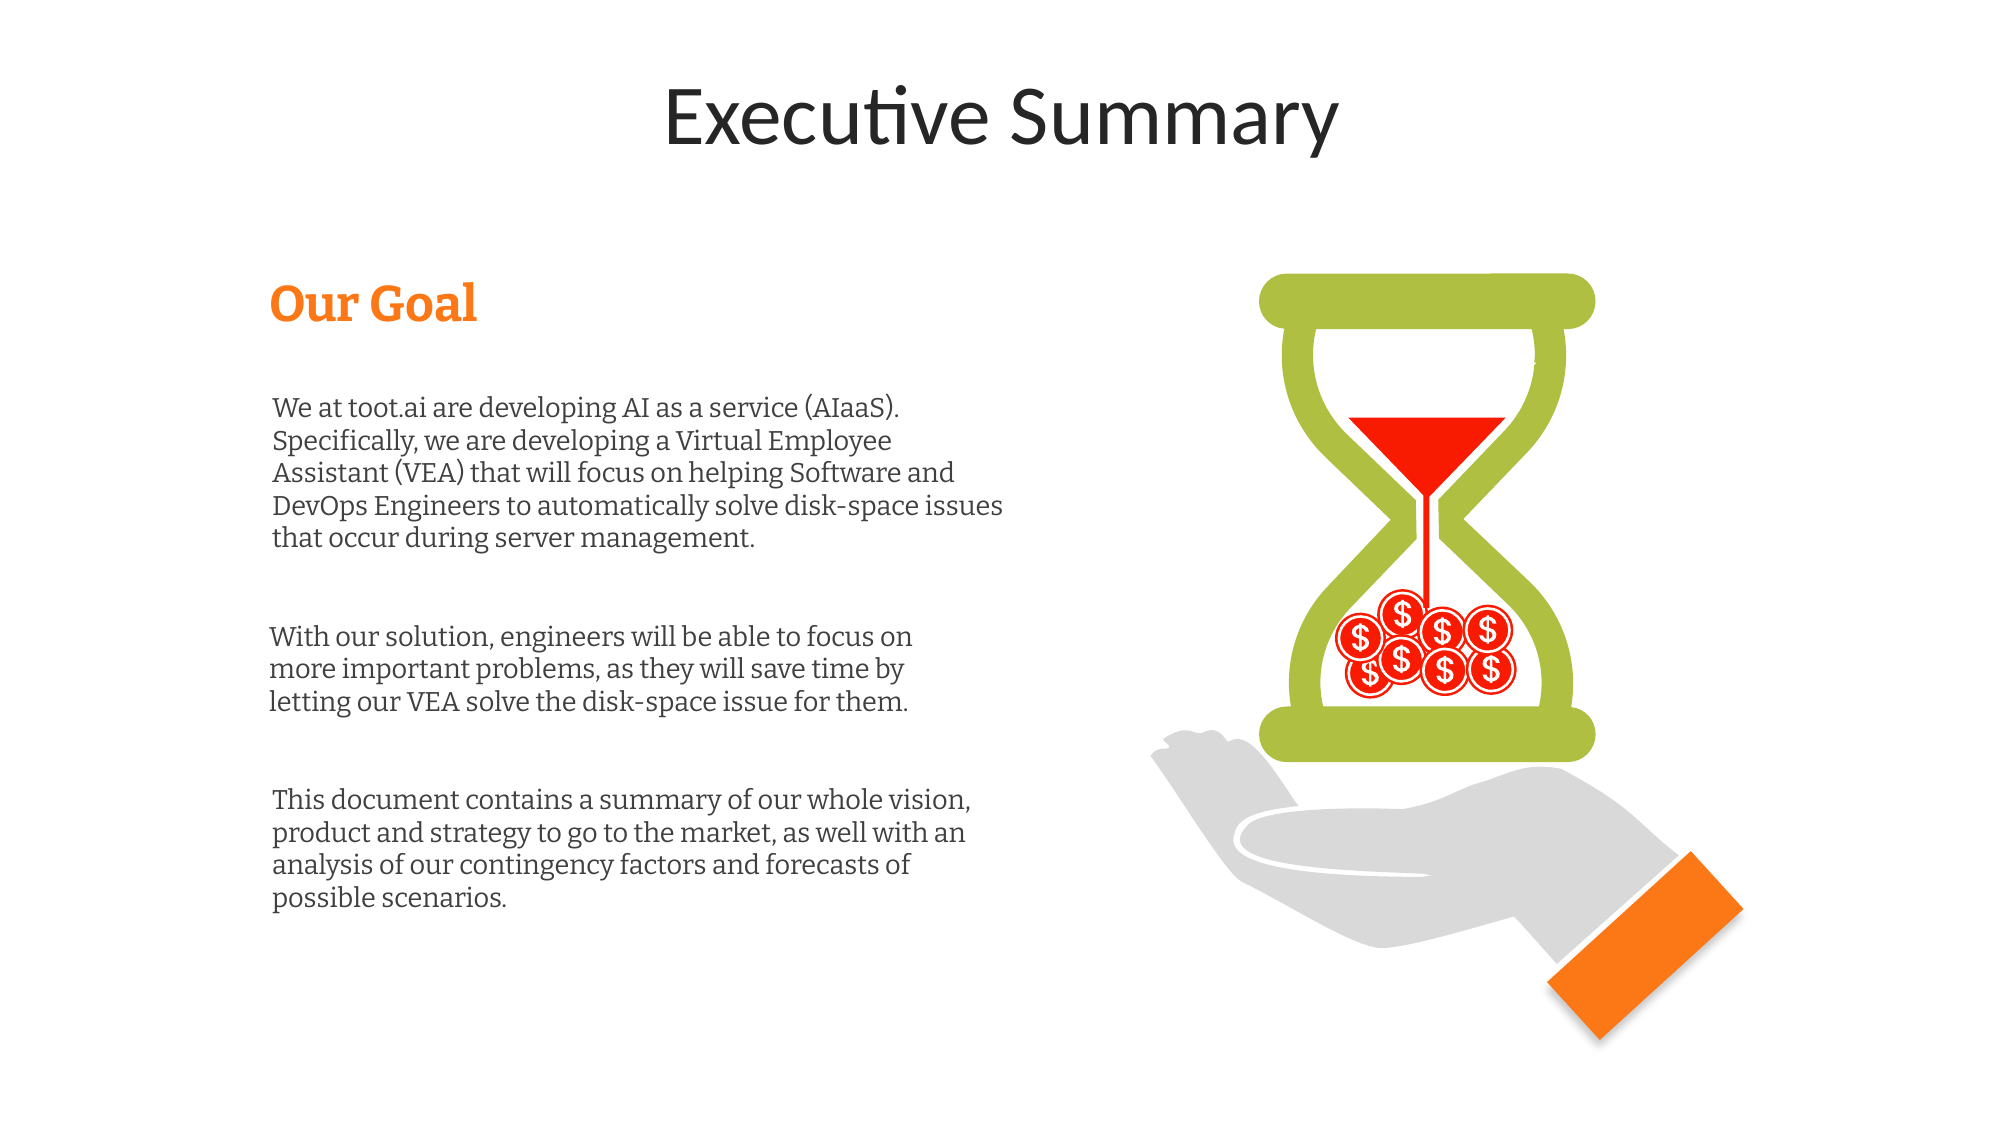

Executive Summary

Our Goal
We at toot.ai are developing AI as a service (AIaaS). Specifically, we are developing a Virtual Employee Assistant (VEA) that will focus on helping Software and DevOps Engineers to automatically solve disk-space issues that occur during server management.
With our solution, engineers will be able to focus on more important problems, as they will save time by letting our VEA solve the disk-space issue for them.

This document contains a summary of our whole vision, product and strategy to go to the market, as well with an analysis of our contingency factors and forecasts of possible scenarios.